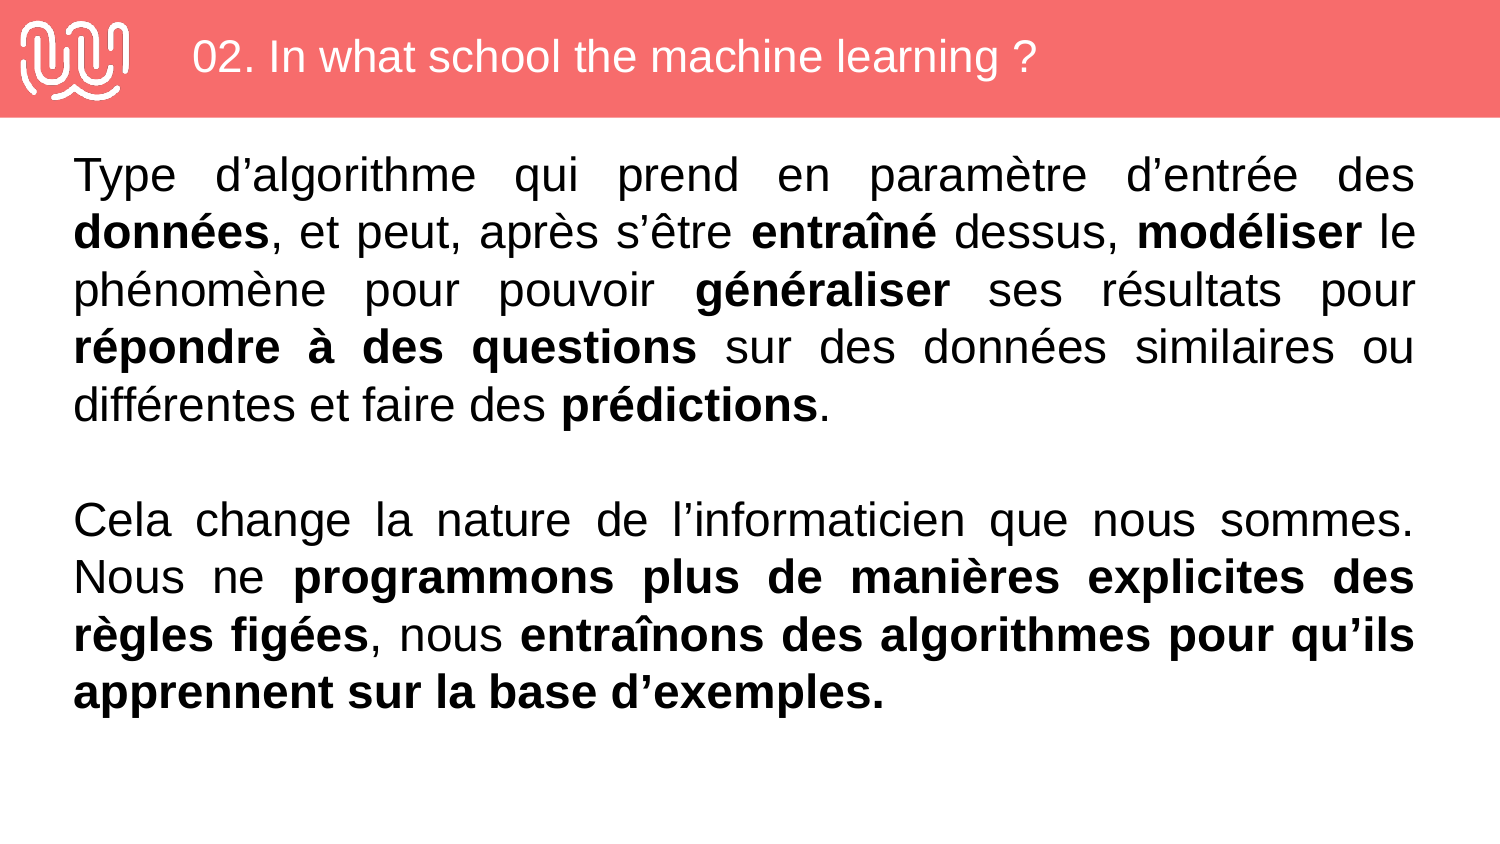

# 02. In what school the machine learning ?

Type d’algorithme qui prend en paramètre d’entrée des données, et peut, après s’être entraîné dessus, modéliser le phénomène pour pouvoir généraliser ses résultats pour répondre à des questions sur des données similaires ou différentes et faire des prédictions.

Cela change la nature de l’informaticien que nous sommes. Nous ne programmons plus de manières explicites des règles figées, nous entraînons des algorithmes pour qu’ils apprennent sur la base d’exemples.